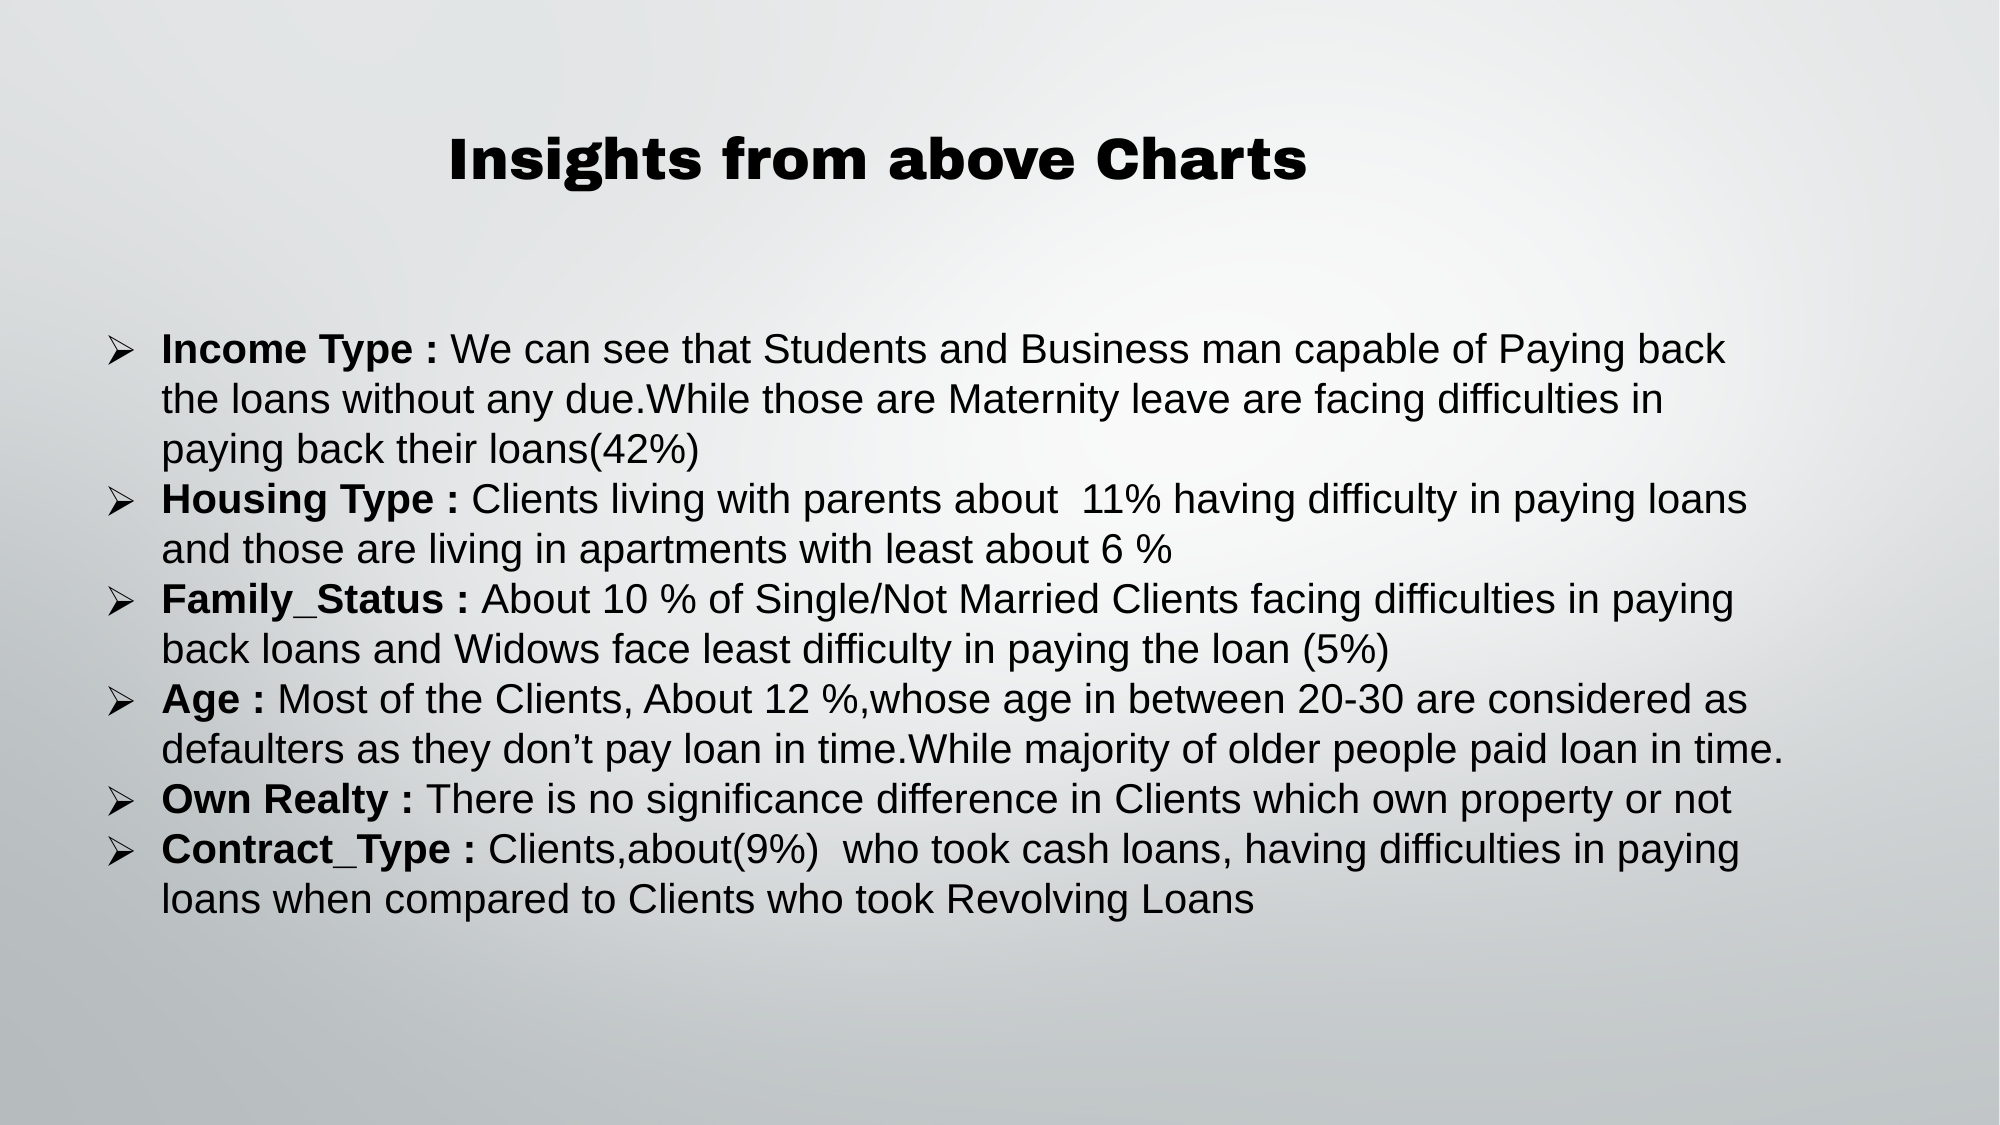

Insights from above Charts

Income Type : We can see that Students and Business man capable of Paying back the loans without any due.While those are Maternity leave are facing difficulties in paying back their loans(42%)
Housing Type : Clients living with parents about  11% having difficulty in paying loans and those are living in apartments with least about 6 %
Family_Status : About 10 % of Single/Not Married Clients facing difficulties in paying back loans and Widows face least difficulty in paying the loan (5%)
Age : Most of the Clients, About 12 %,whose age in between 20-30 are considered as defaulters as they don’t pay loan in time.While majority of older people paid loan in time.
Own Realty : There is no significance difference in Clients which own property or not
Contract_Type : Clients,about(9%)  who took cash loans, having difficulties in paying loans when compared to Clients who took Revolving Loans